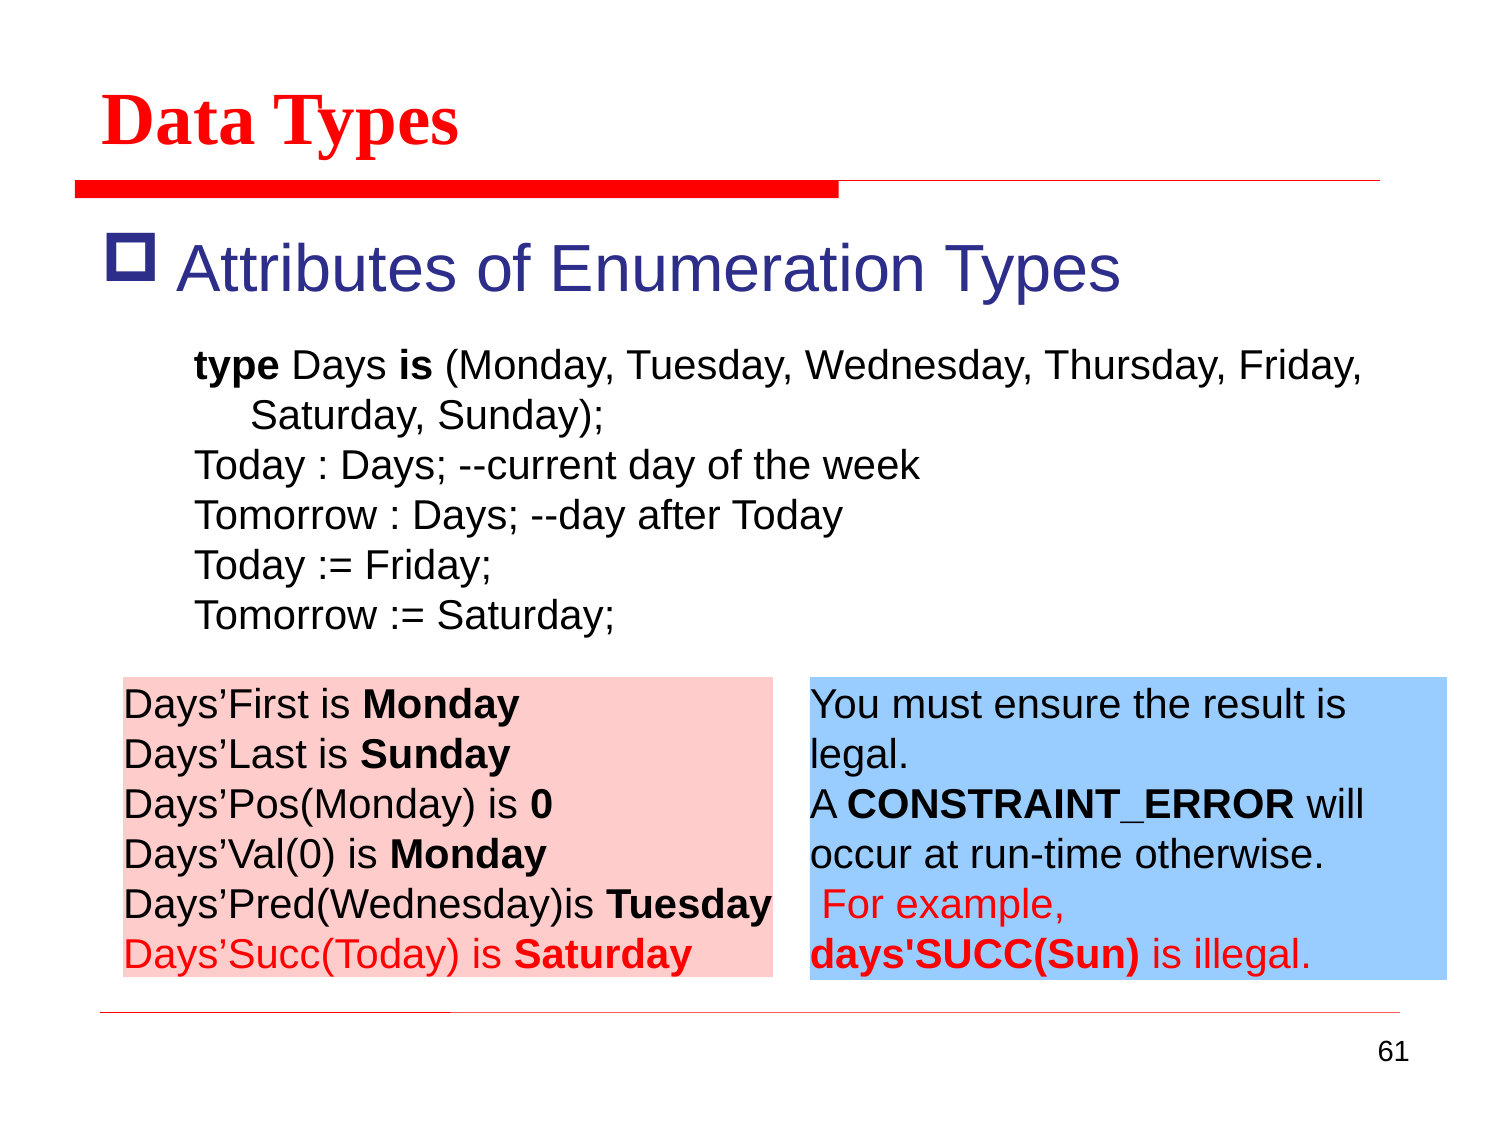

Data Types
Attributes of Enumeration Types
type Days is (Monday, Tuesday, Wednesday, Thursday, Friday,
	Saturday, Sunday);
Today : Days; --current day of the week
Tomorrow : Days; --day after Today
Today := Friday;
Tomorrow := Saturday;
Days’First is Monday
Days’Last is Sunday
Days’Pos(Monday) is 0
Days’Val(0) is Monday
Days’Pred(Wednesday)is Tuesday
Days’Succ(Today) is Saturday
You must ensure the result is legal.
A CONSTRAINT_ERROR will occur at run-time otherwise.
 For example,
days'SUCC(Sun) is illegal.
61